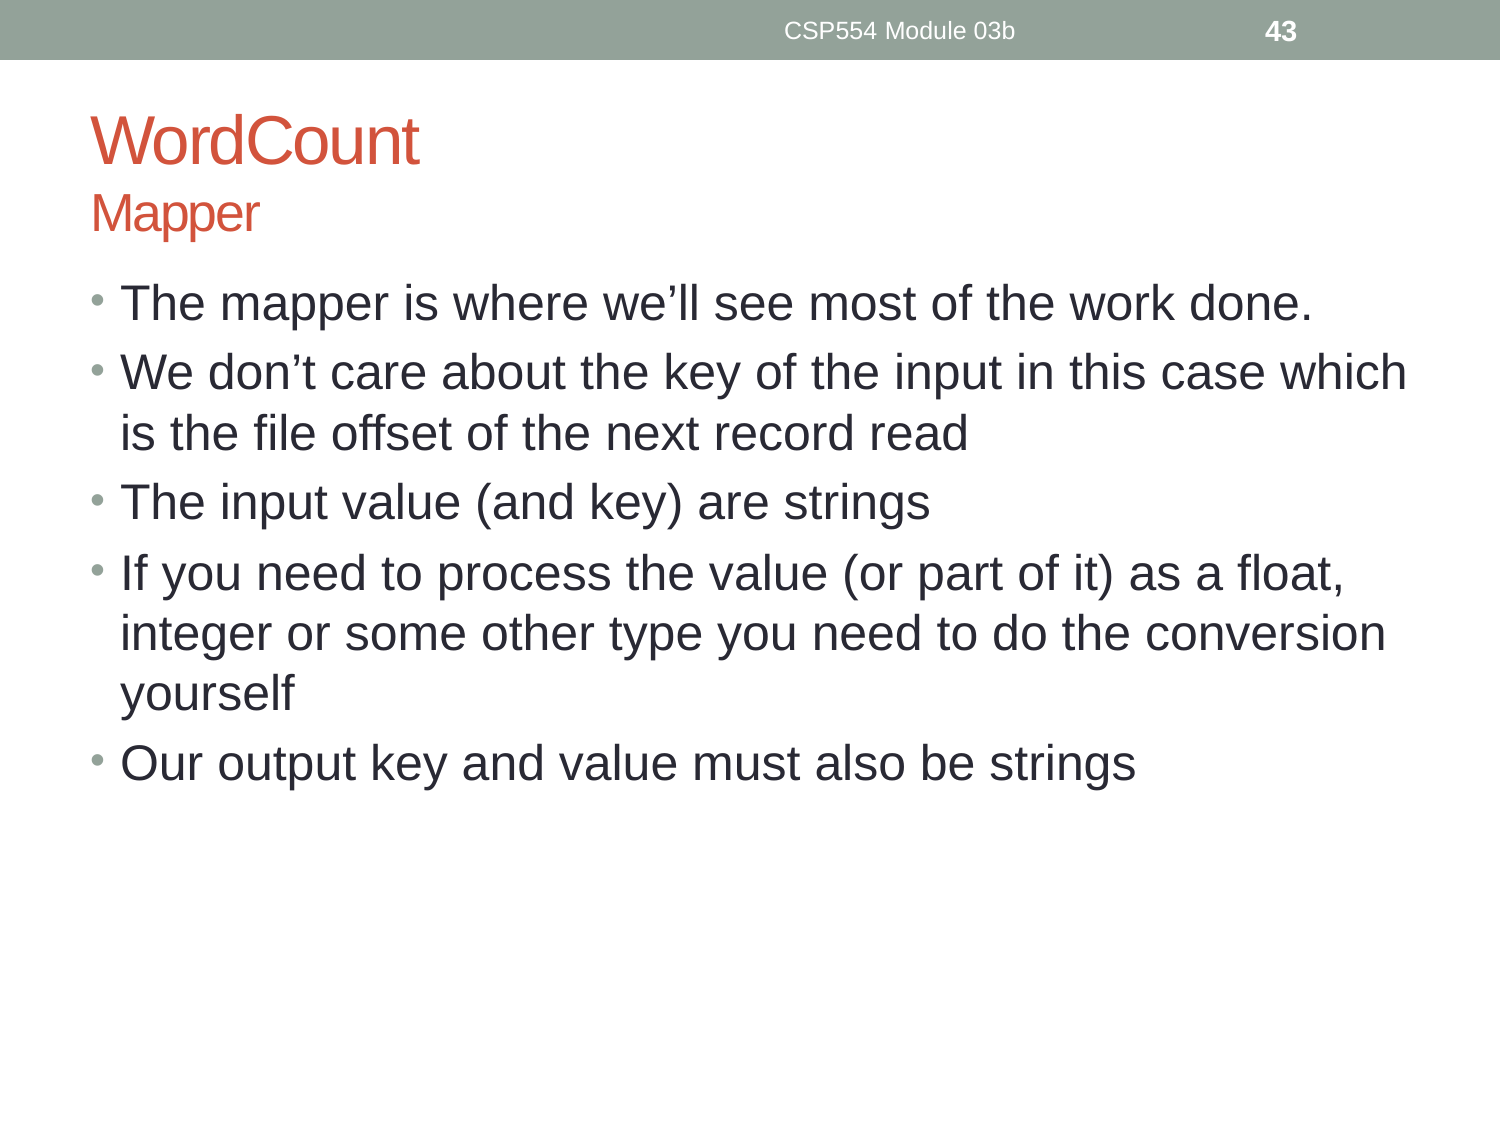

CSP554 Module 03b
43
# WordCount Mapper
The mapper is where we’ll see most of the work done.
We don’t care about the key of the input in this case which is the file offset of the next record read
The input value (and key) are strings
If you need to process the value (or part of it) as a float, integer or some other type you need to do the conversion yourself
Our output key and value must also be strings